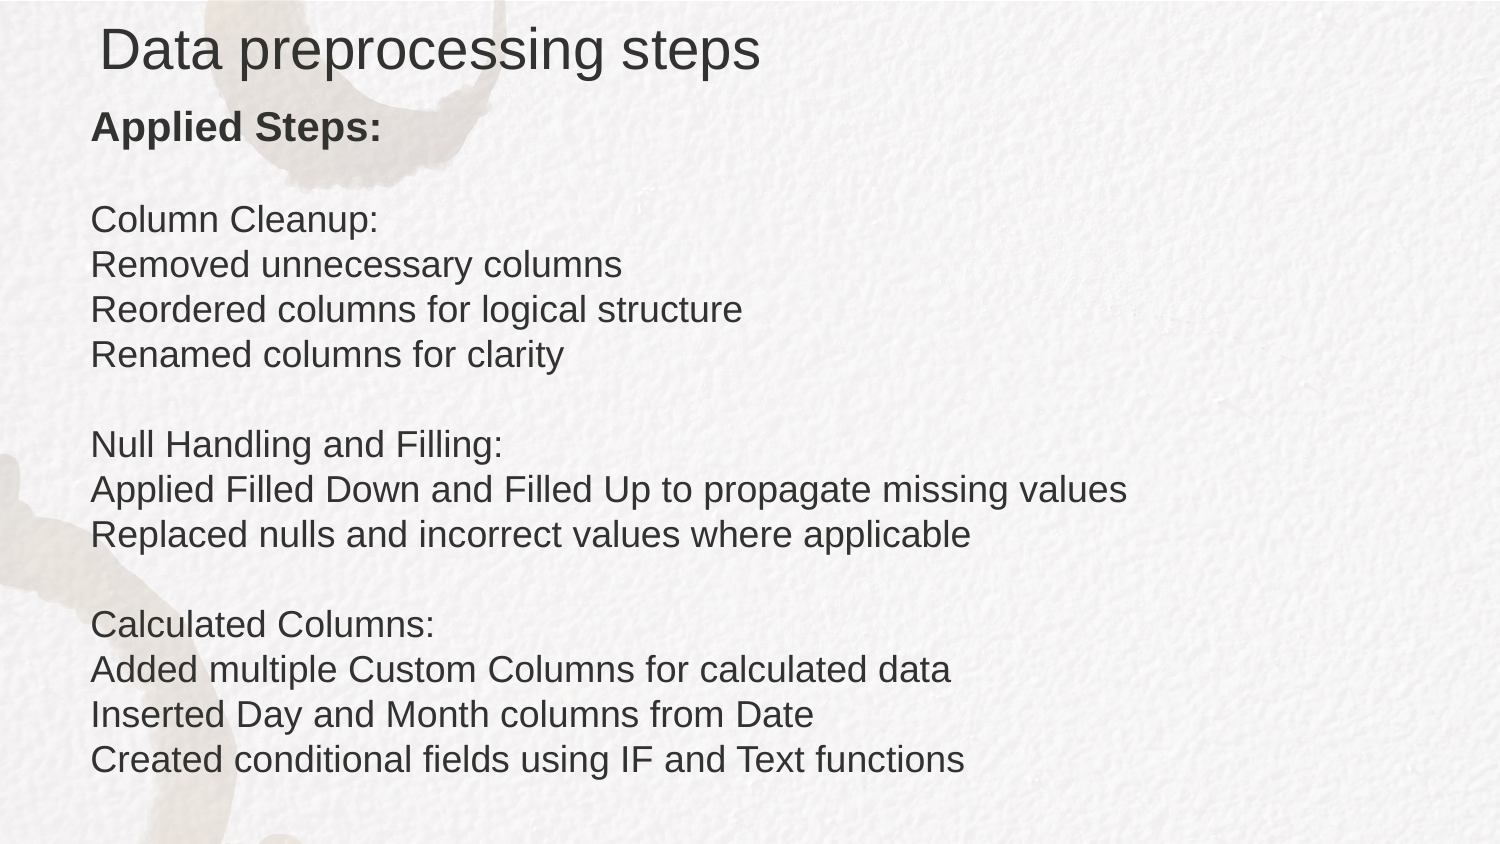

Data preprocessing steps
# Applied Steps: Column Cleanup: Removed unnecessary columns Reordered columns for logical structure Renamed columns for clarity Null Handling and Filling: Applied Filled Down and Filled Up to propagate missing values Replaced nulls and incorrect values where applicable Calculated Columns: Added multiple Custom Columns for calculated data Inserted Day and Month columns from Date Created conditional fields using IF and Text functions